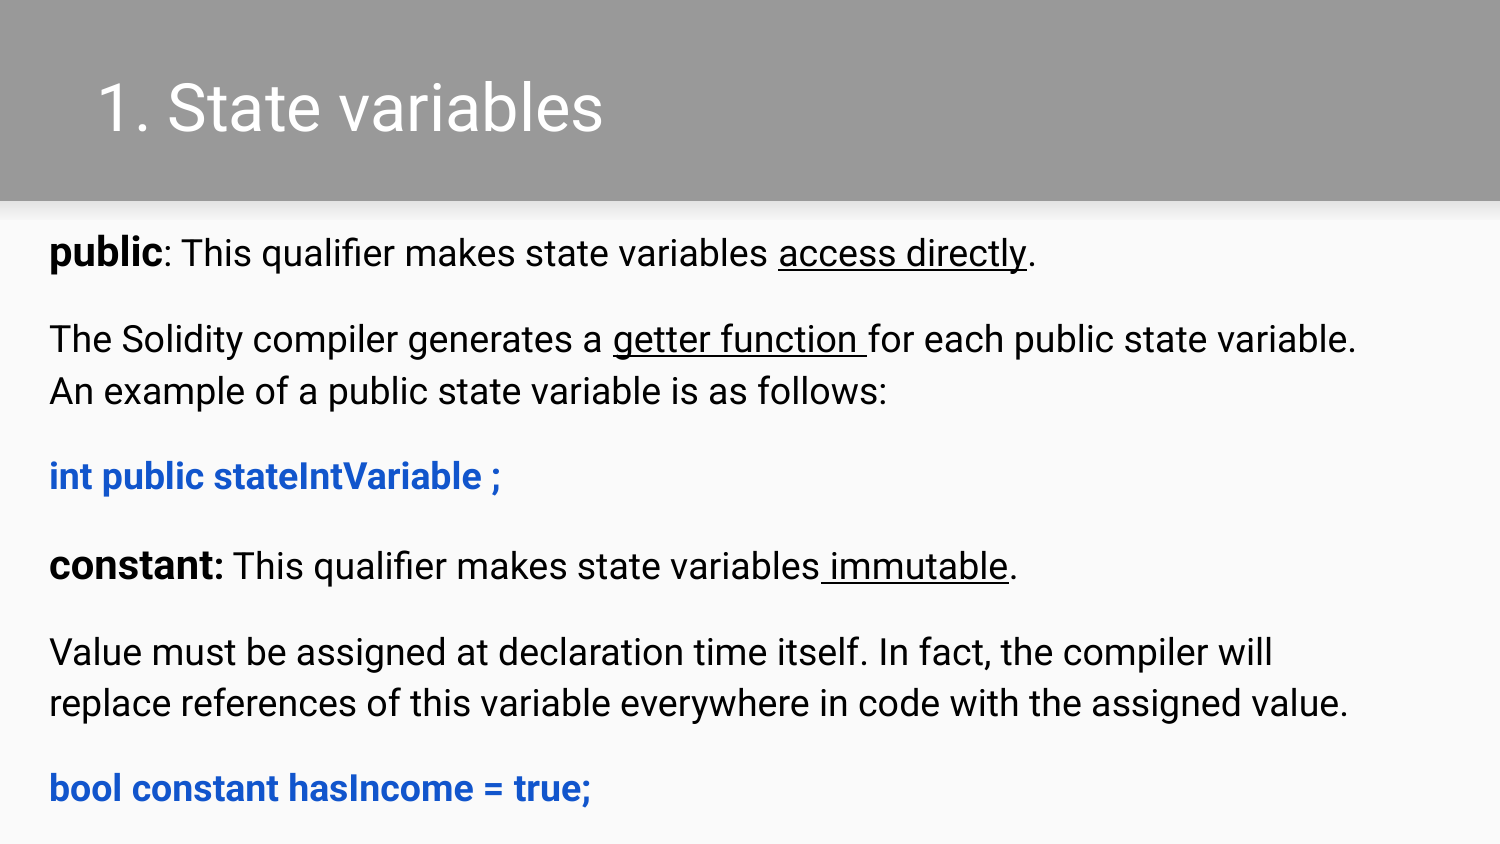

# State variables
public: This qualifier makes state variables access directly.
The Solidity compiler generates a getter function for each public state variable. An example of a public state variable is as follows:
int public stateIntVariable ;
constant: This qualifier makes state variables immutable.
Value must be assigned at declaration time itself. In fact, the compiler will replace references of this variable everywhere in code with the assigned value.
bool constant hasIncome = true;